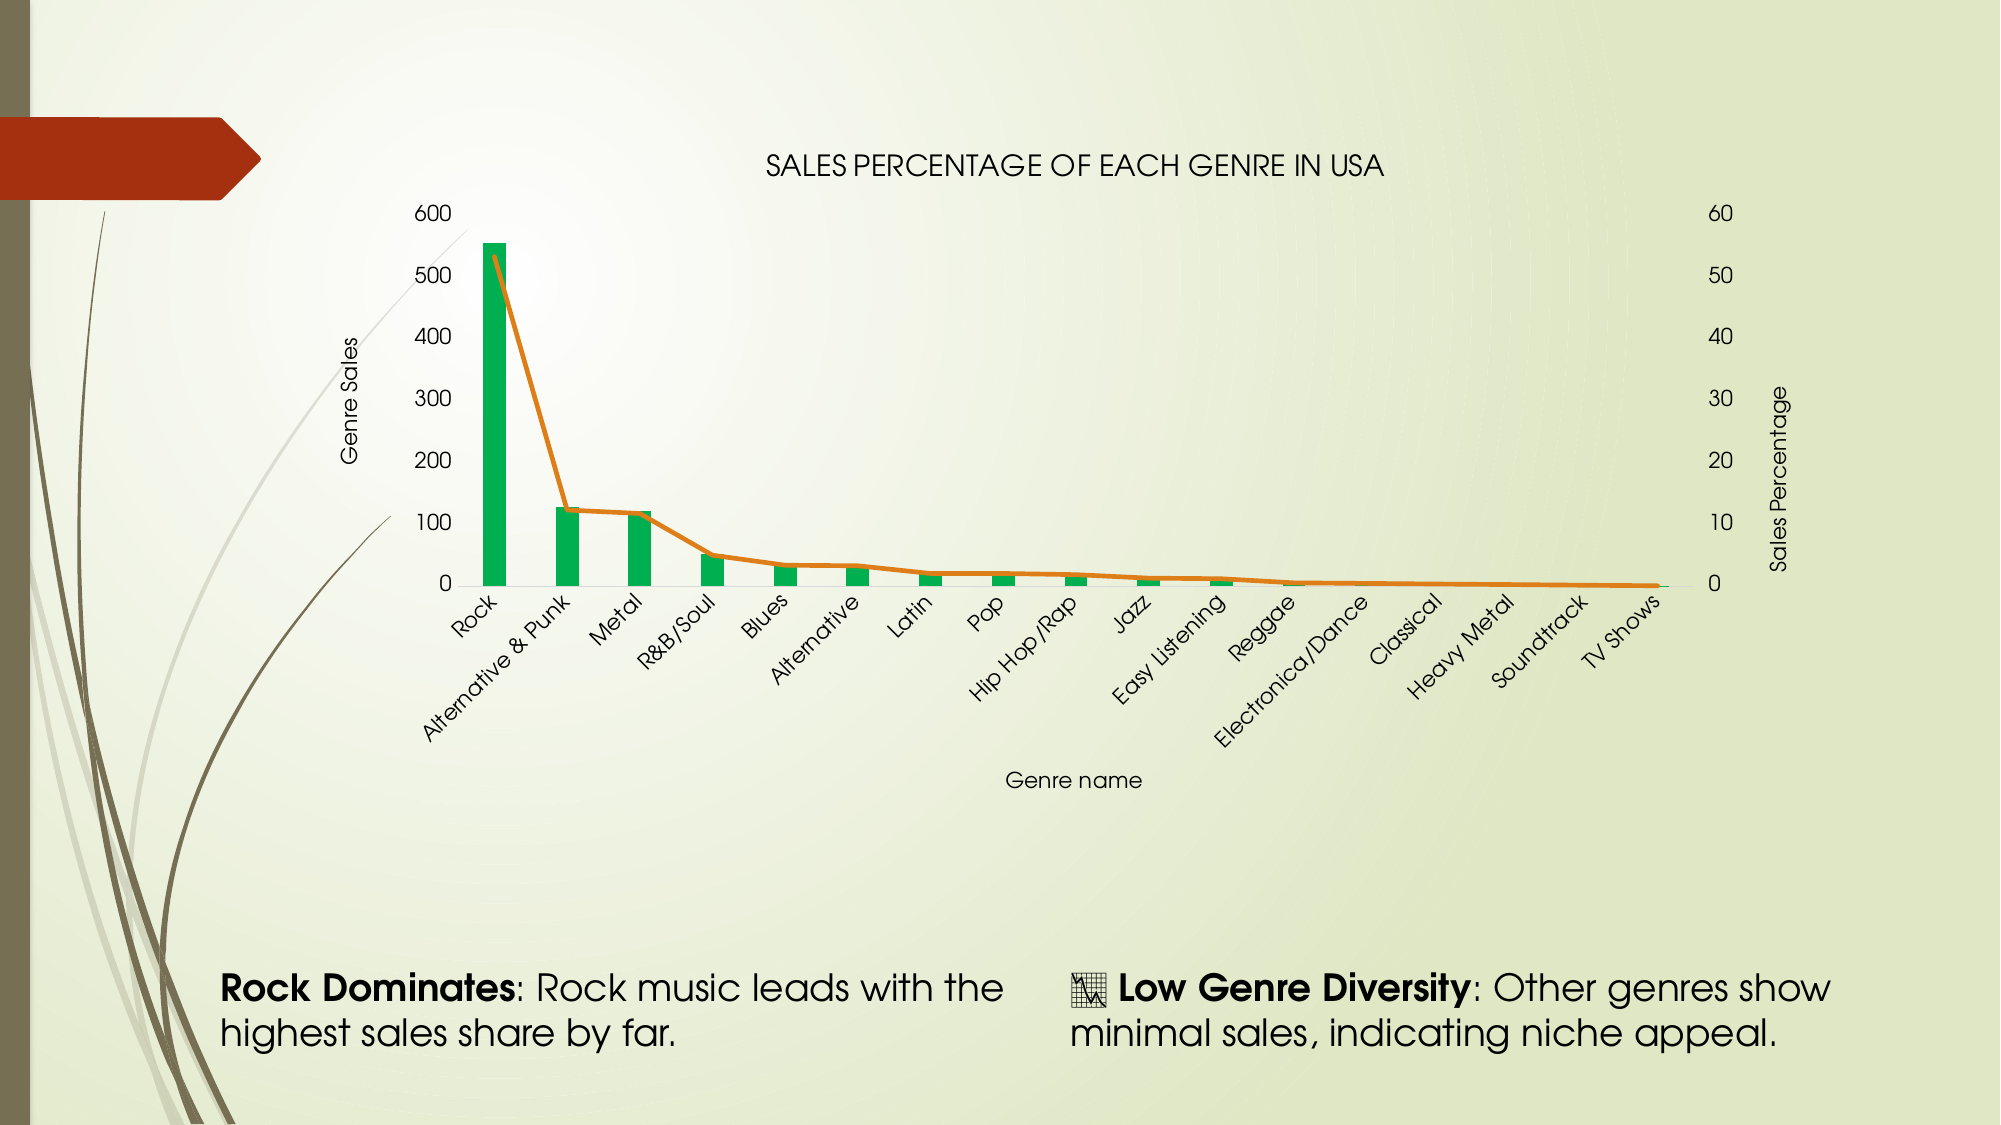

### Chart: SALES PERCENTAGE OF EACH GENRE IN USA

| Category | GenreRevenue | RevenuePercentage |
|---|---|---|
| Rock | 555.39 | 53.38 |
| Alternative & Punk | 128.7 | 12.37 |
| Metal | 122.76 | 11.8 |
| R&B/Soul | 52.47 | 5.04 |
| Blues | 35.64 | 3.43 |
| Alternative | 34.65 | 3.33 |
| Latin | 21.78 | 2.09 |
| Pop | 21.78 | 2.09 |
| Hip Hop/Rap | 19.8 | 1.9 |
| Jazz | 13.86 | 1.33 |
| Easy Listening | 12.87 | 1.24 |
| Reggae | 5.94 | 0.57 |
| Electronica/Dance | 4.95 | 0.48 |
| Classical | 3.96 | 0.38 |
| Heavy Metal | 2.97 | 0.29 |
| Soundtrack | 1.98 | 0.19 |
| TV Shows | 0.99 | 0.1 |
Rock Dominates: Rock music leads with the highest sales share by far.
📉 Low Genre Diversity: Other genres show minimal sales, indicating niche appeal.